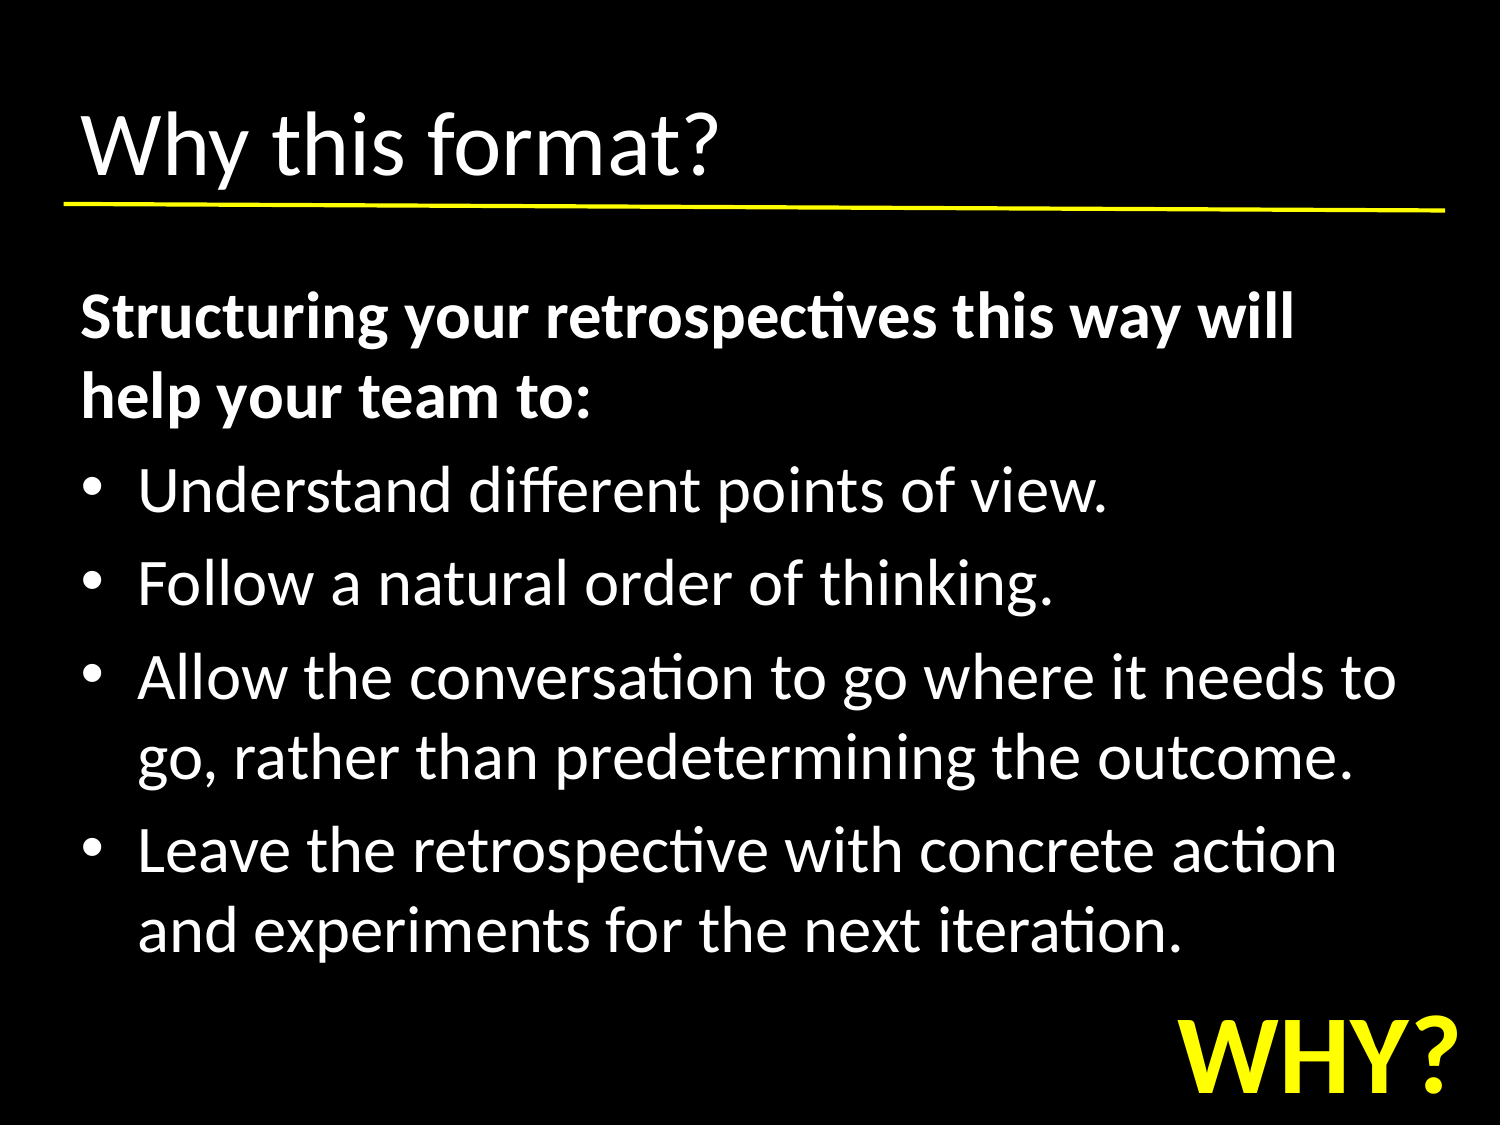

# Why this format?
Structuring your retrospectives this way will help your team to:
Understand different points of view.
Follow a natural order of thinking.
Allow the conversation to go where it needs to go, rather than predetermining the outcome.
Leave the retrospective with concrete action and experiments for the next iteration.
WHY?